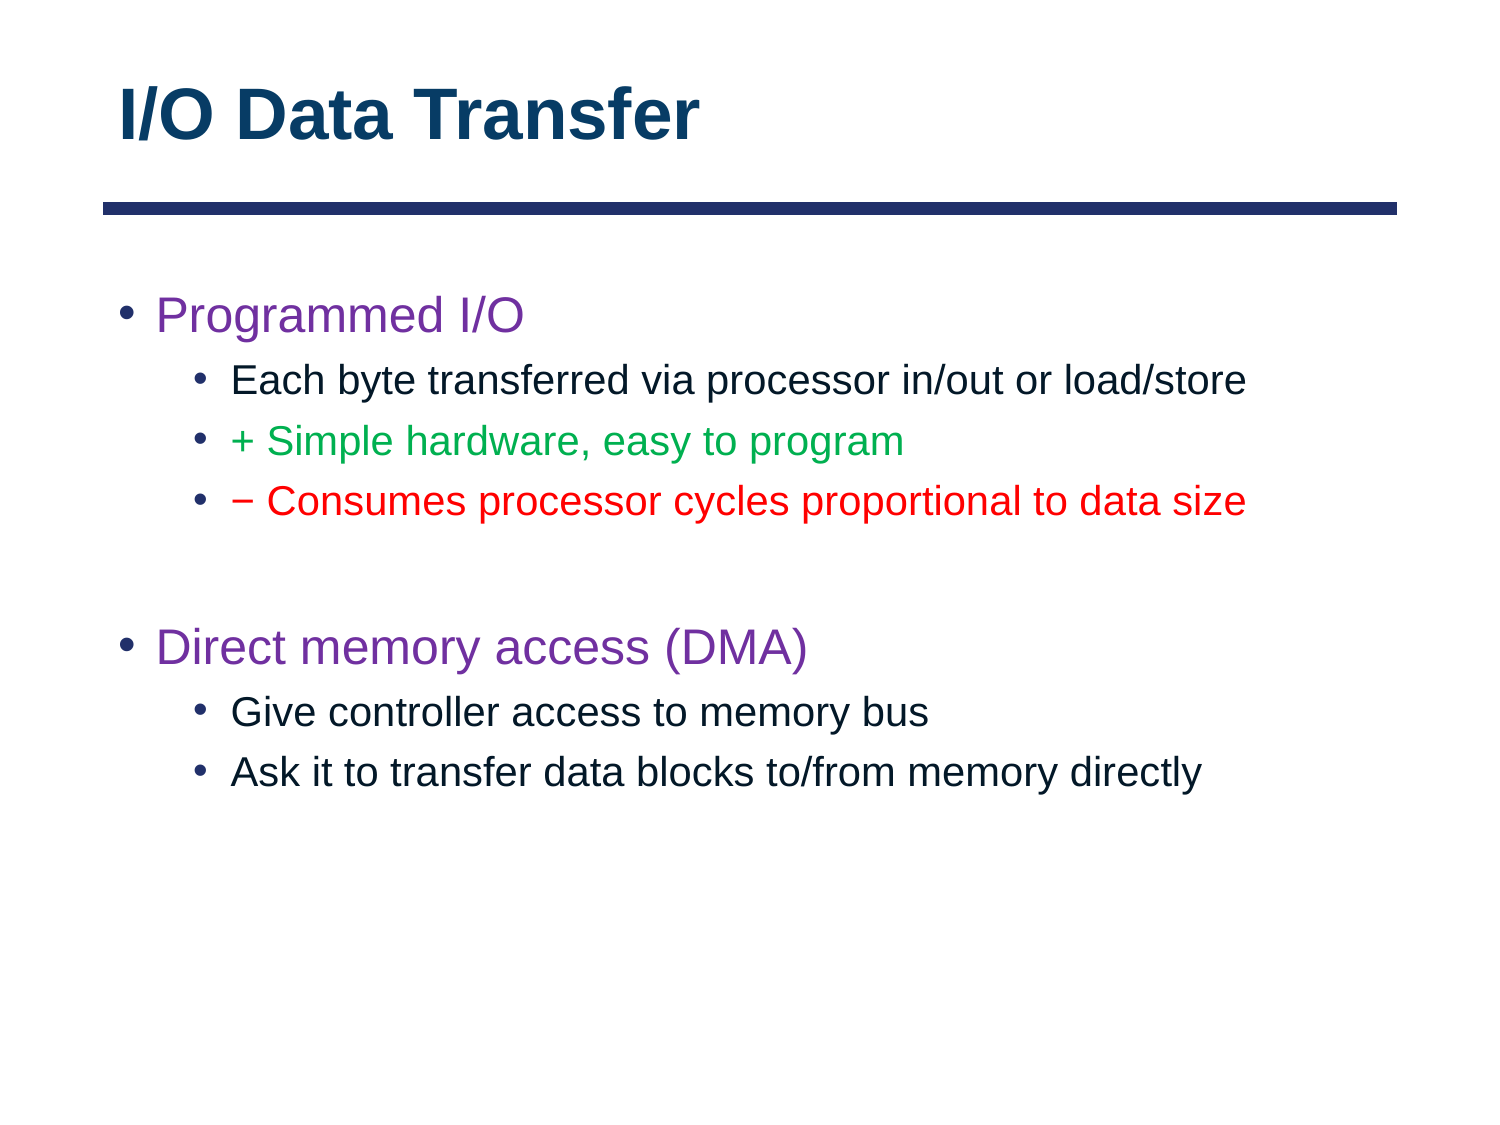

# I/O Data Transfer
Programmed I/O
Each byte transferred via processor in/out or load/store
+ Simple hardware, easy to program
− Consumes processor cycles proportional to data size

Direct memory access (DMA)
Give controller access to memory bus
Ask it to transfer data blocks to/from memory directly